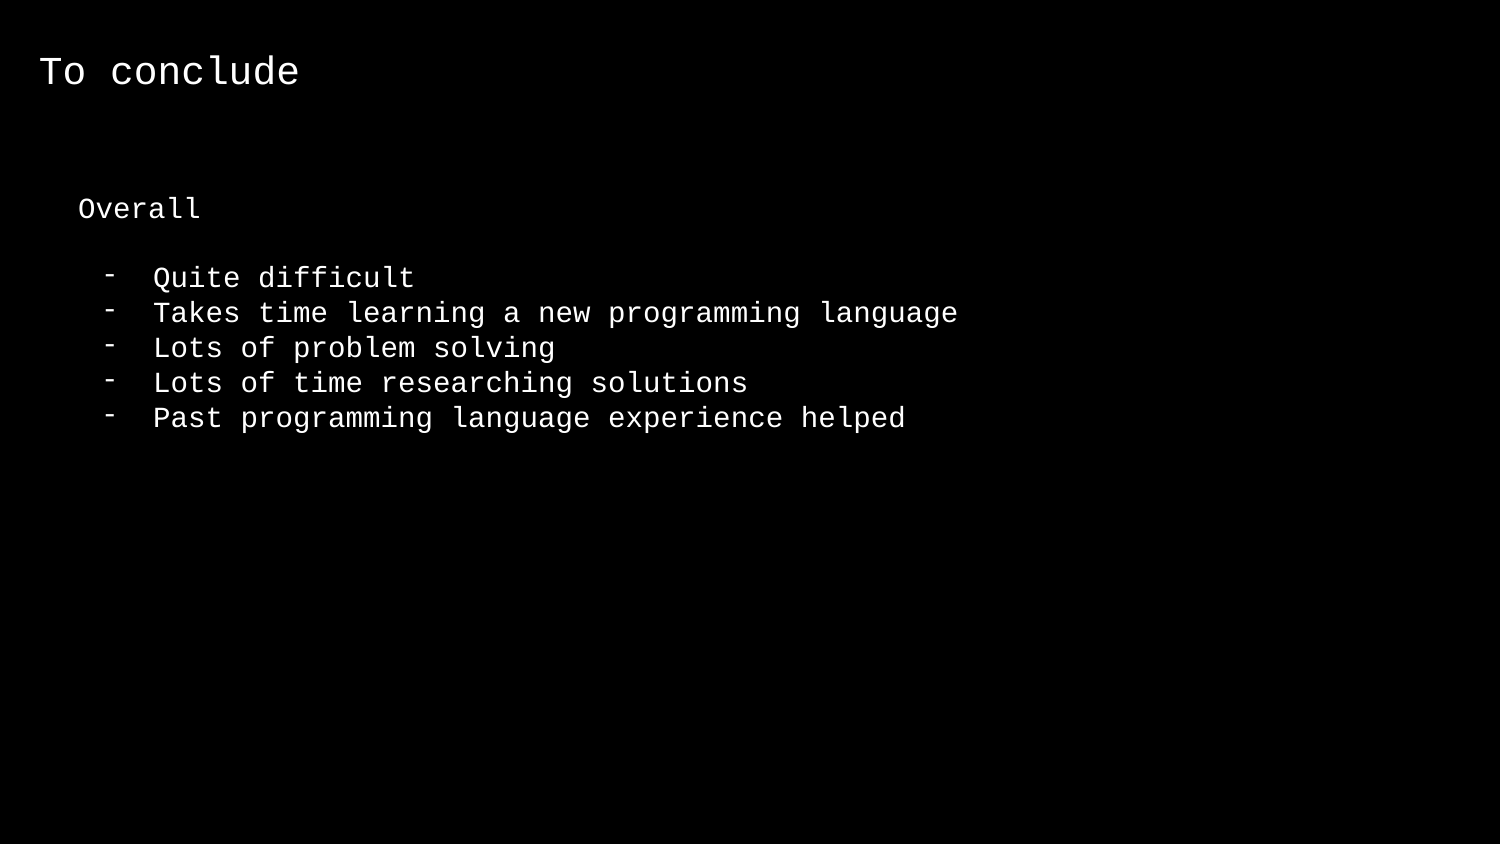

To conclude
Overall

Quite difficult
Takes time learning a new programming language
Lots of problem solving
Lots of time researching solutions
Past programming language experience helped